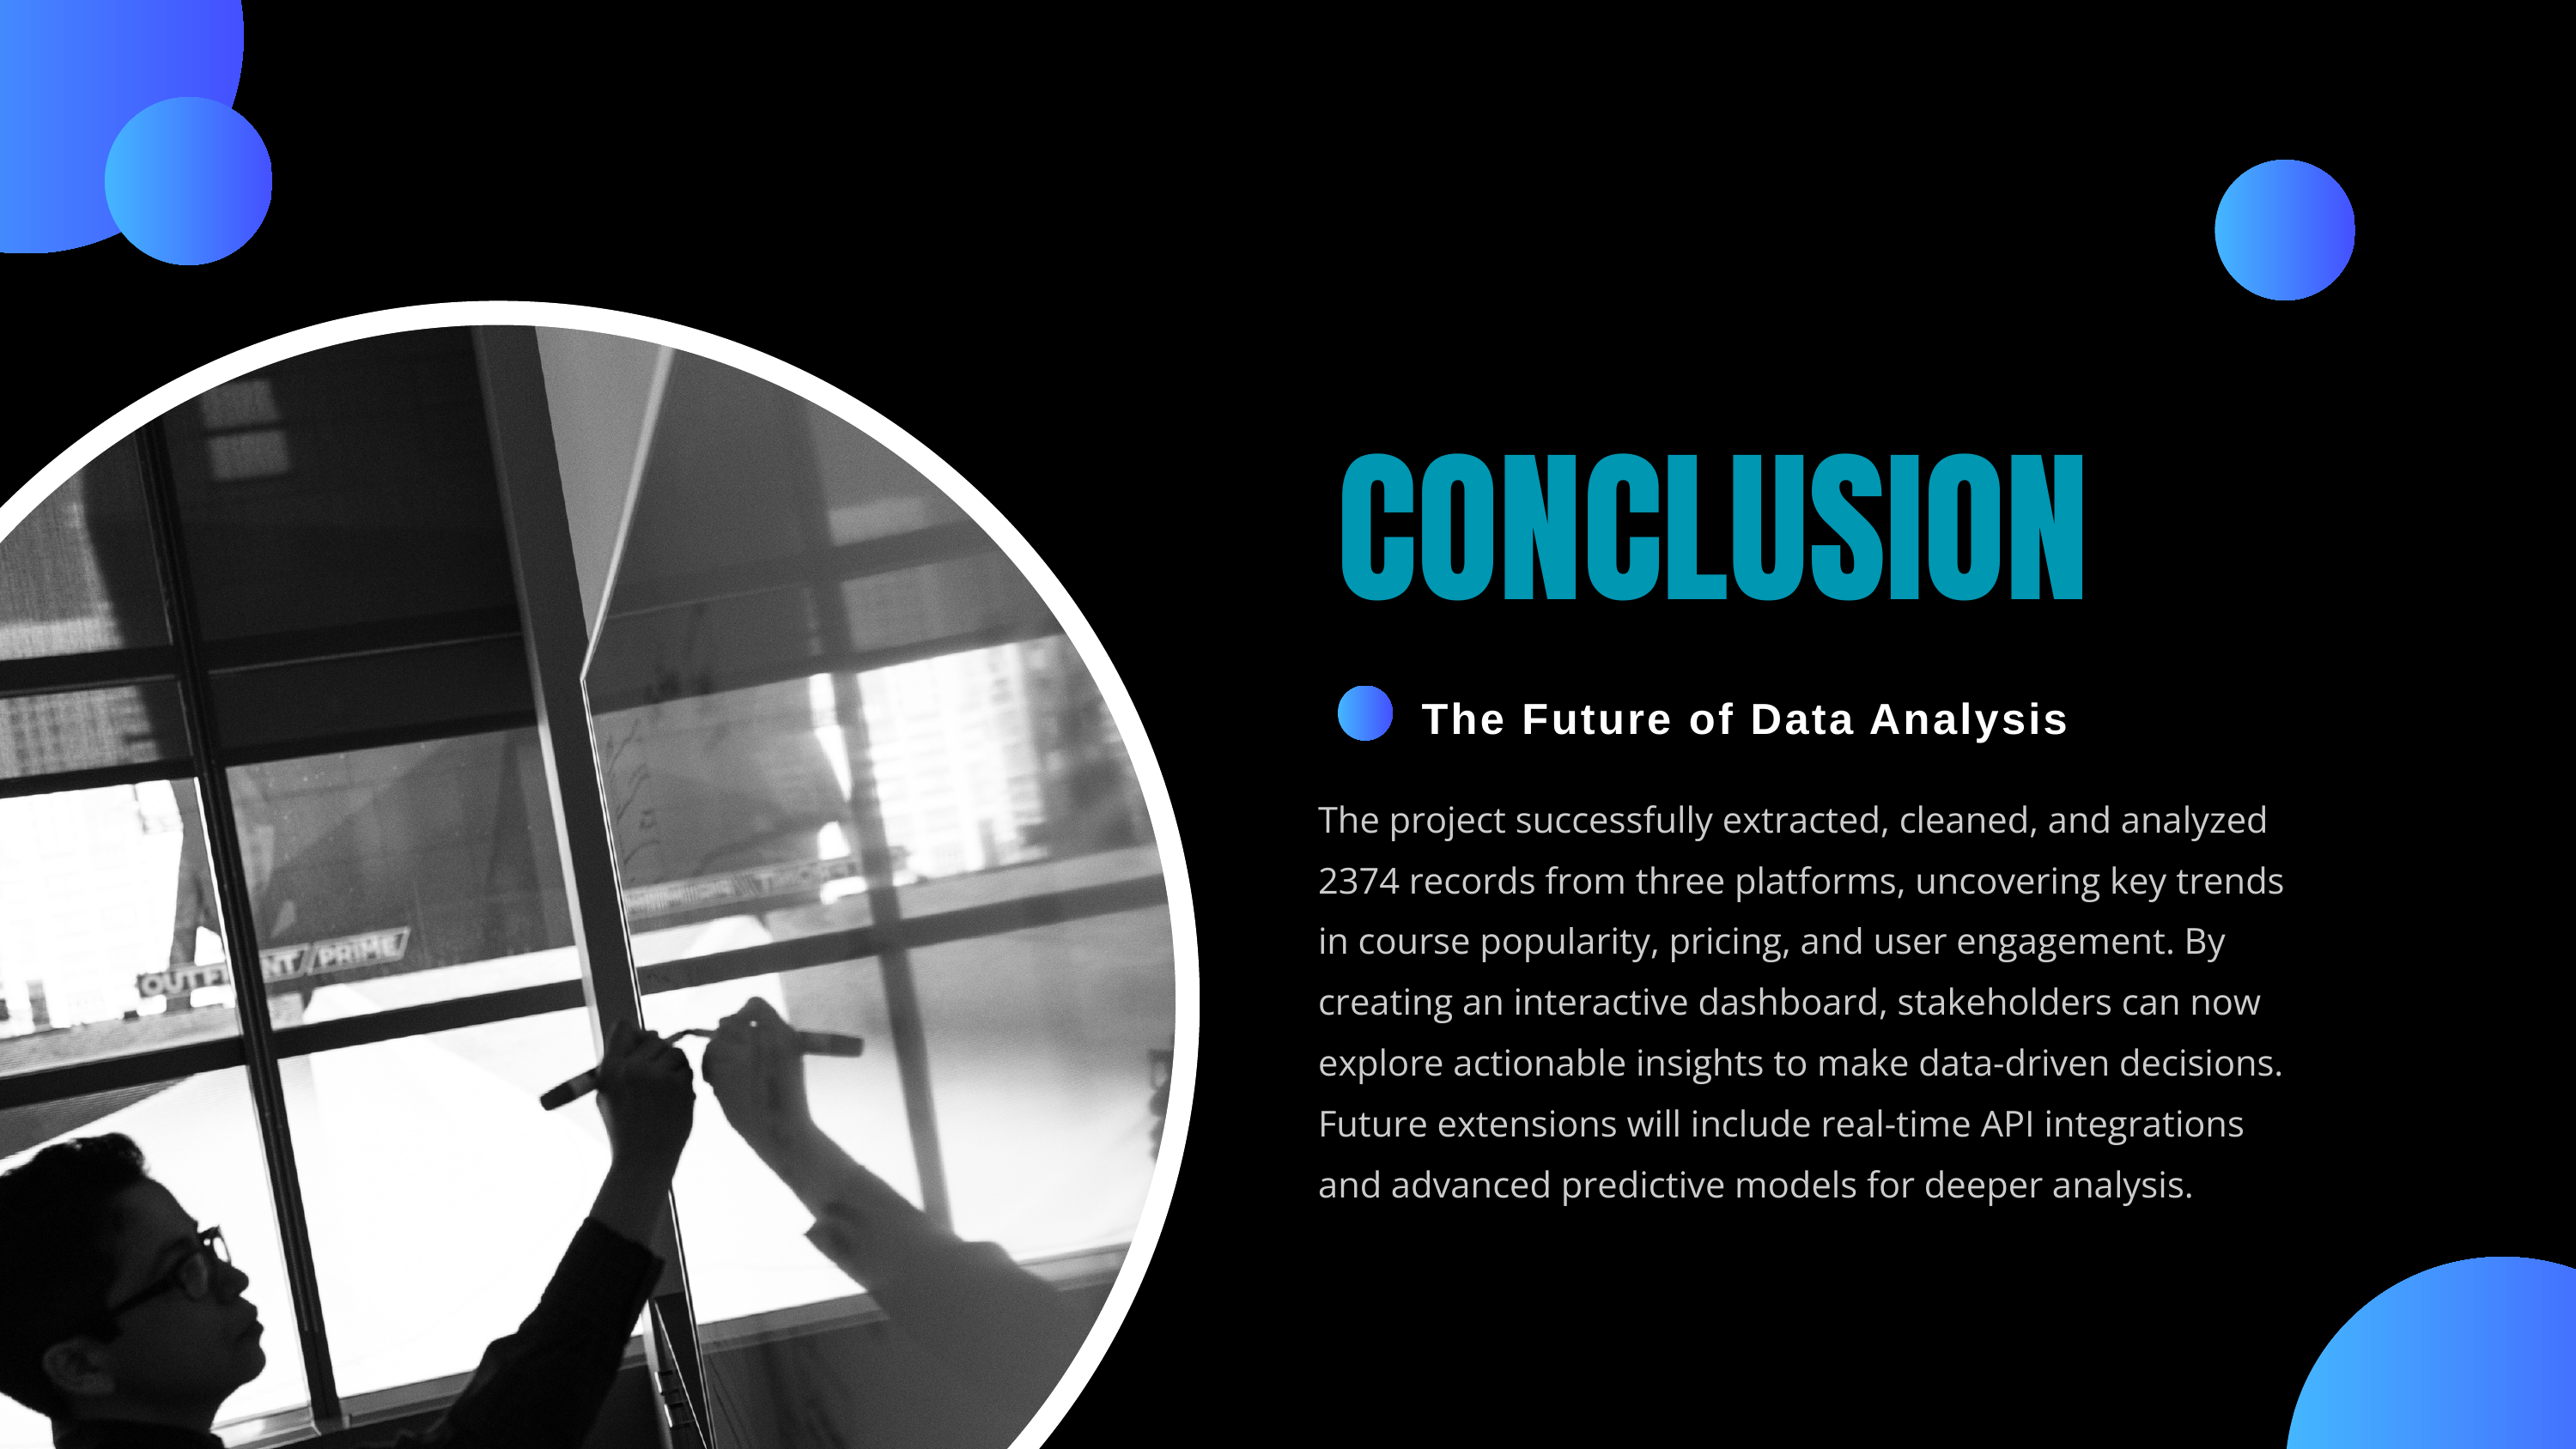

CONCLUSION
The Future of Data Analysis

The project successfully extracted, cleaned, and analyzed 2374 records from three platforms, uncovering key trends in course popularity, pricing, and user engagement. By creating an interactive dashboard, stakeholders can now explore actionable insights to make data-driven decisions. Future extensions will include real-time API integrations and advanced predictive models for deeper analysis.